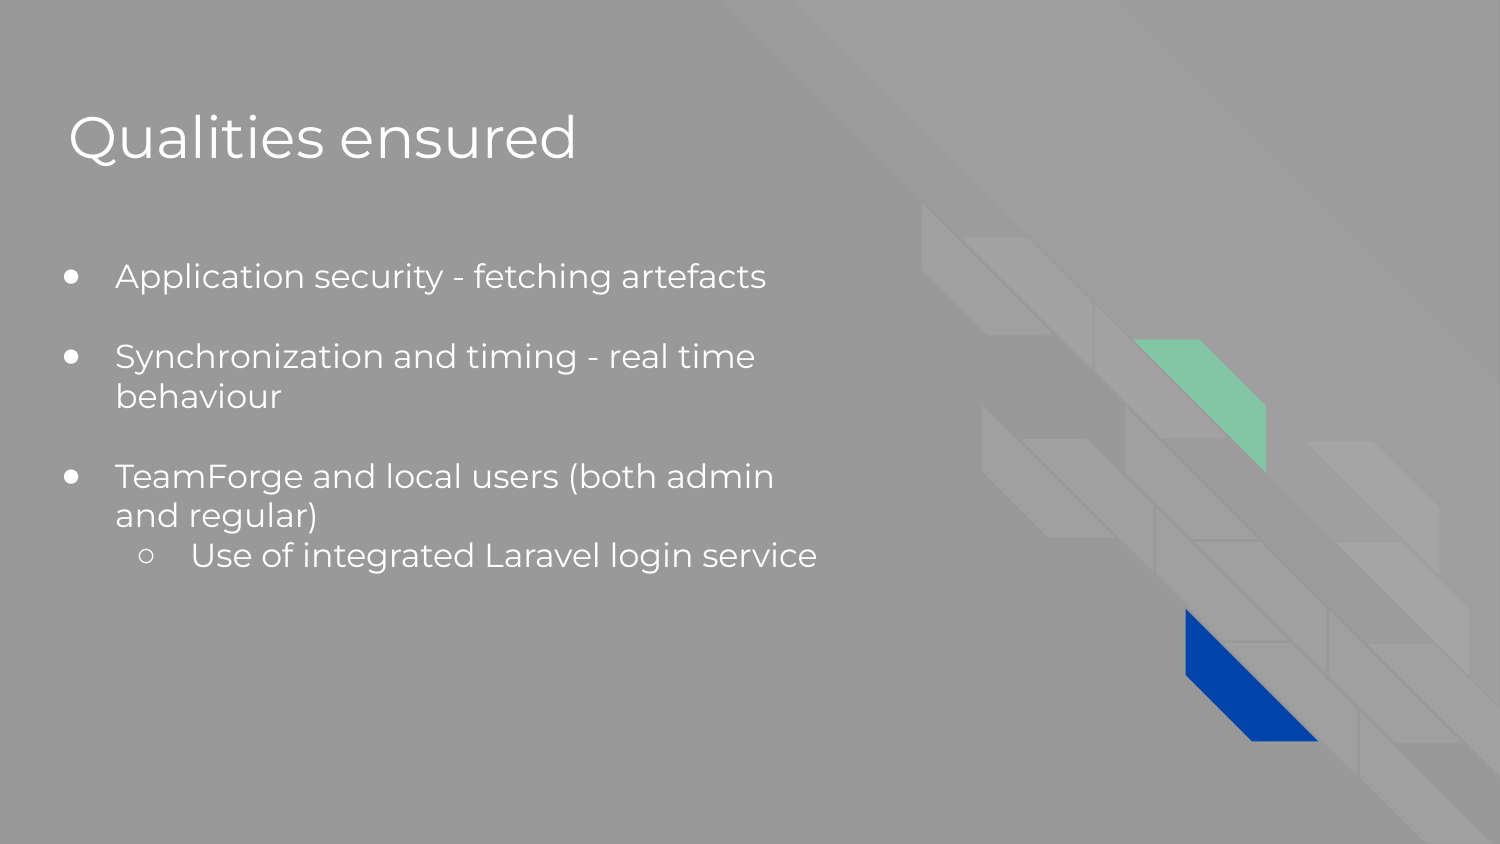

# Qualities ensured
Application security - fetching artefacts
Synchronization and timing - real time behaviour
TeamForge and local users (both admin and regular)
Use of integrated Laravel login service